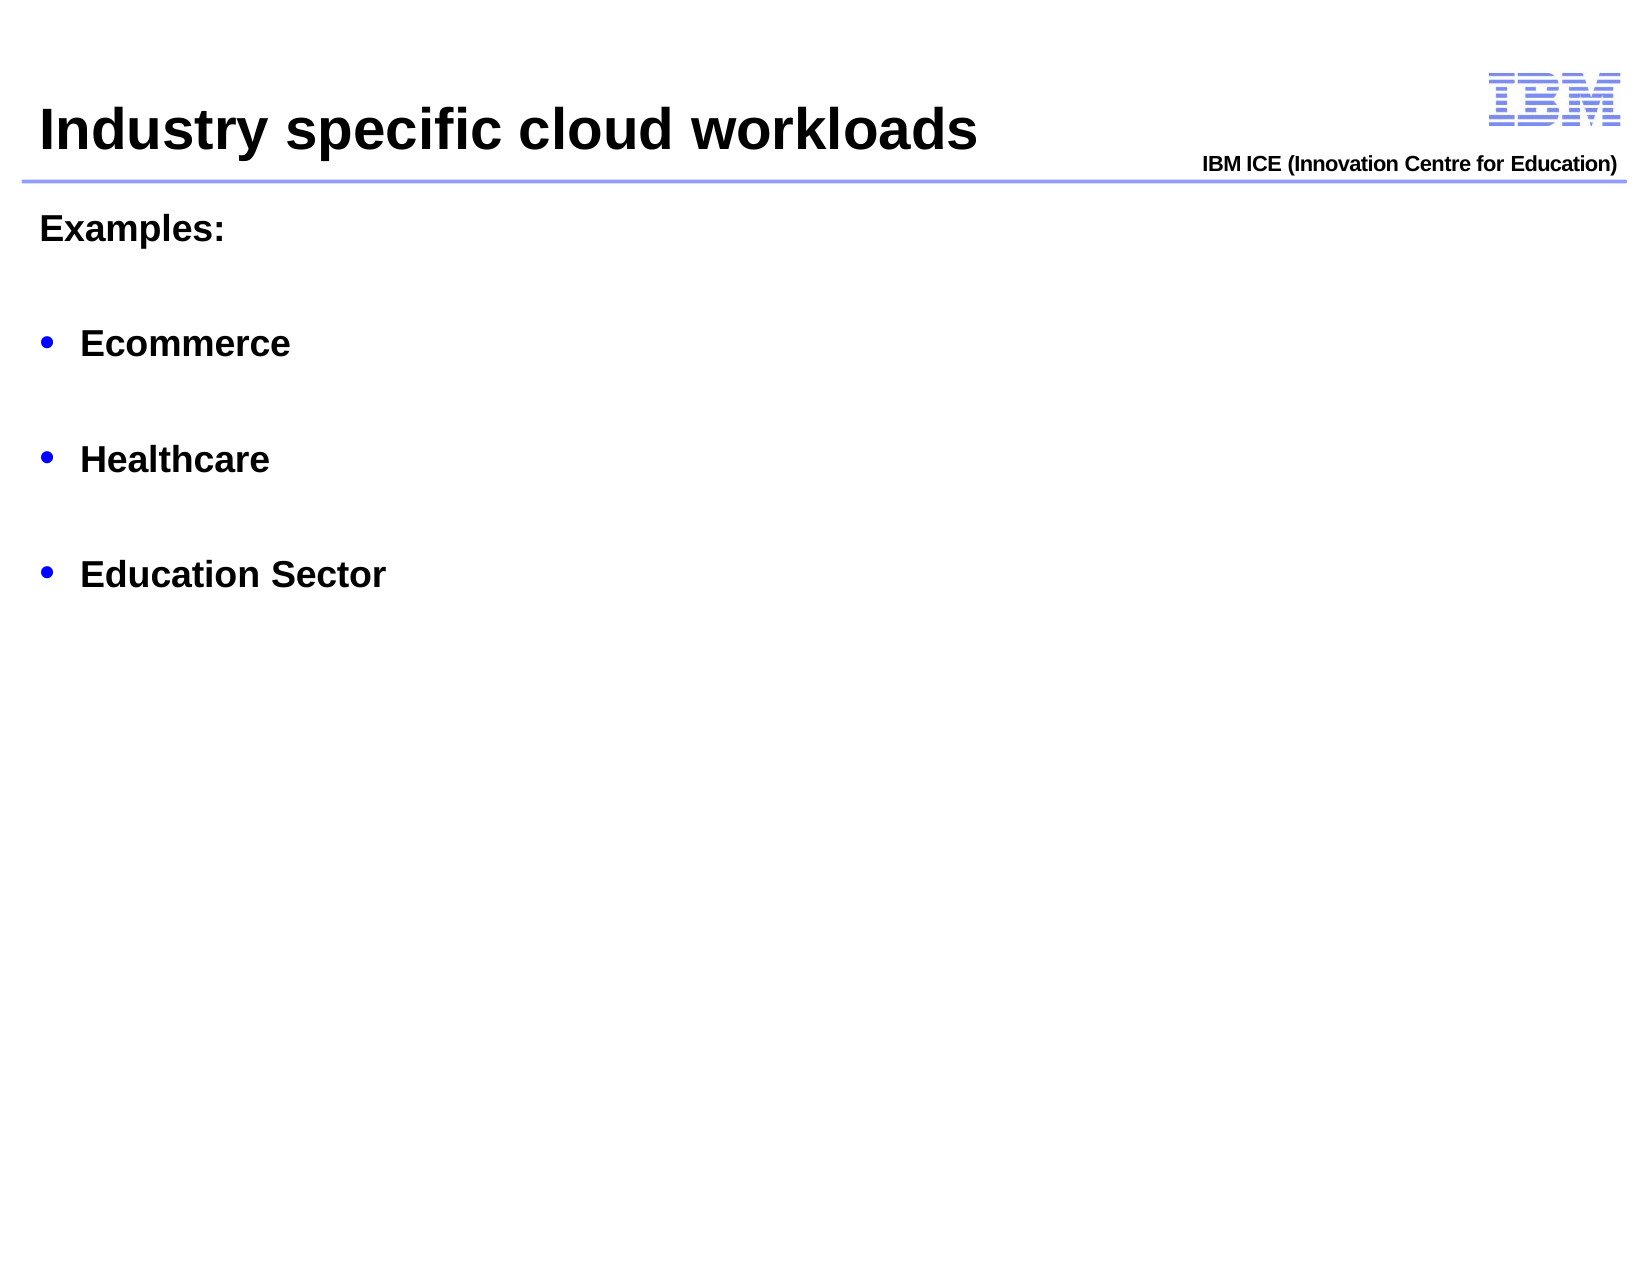

# Industry specific cloud workloads
IBM ICE (Innovation Centre for Education)

Examples:

Ecommerce

Healthcare

Education Sector